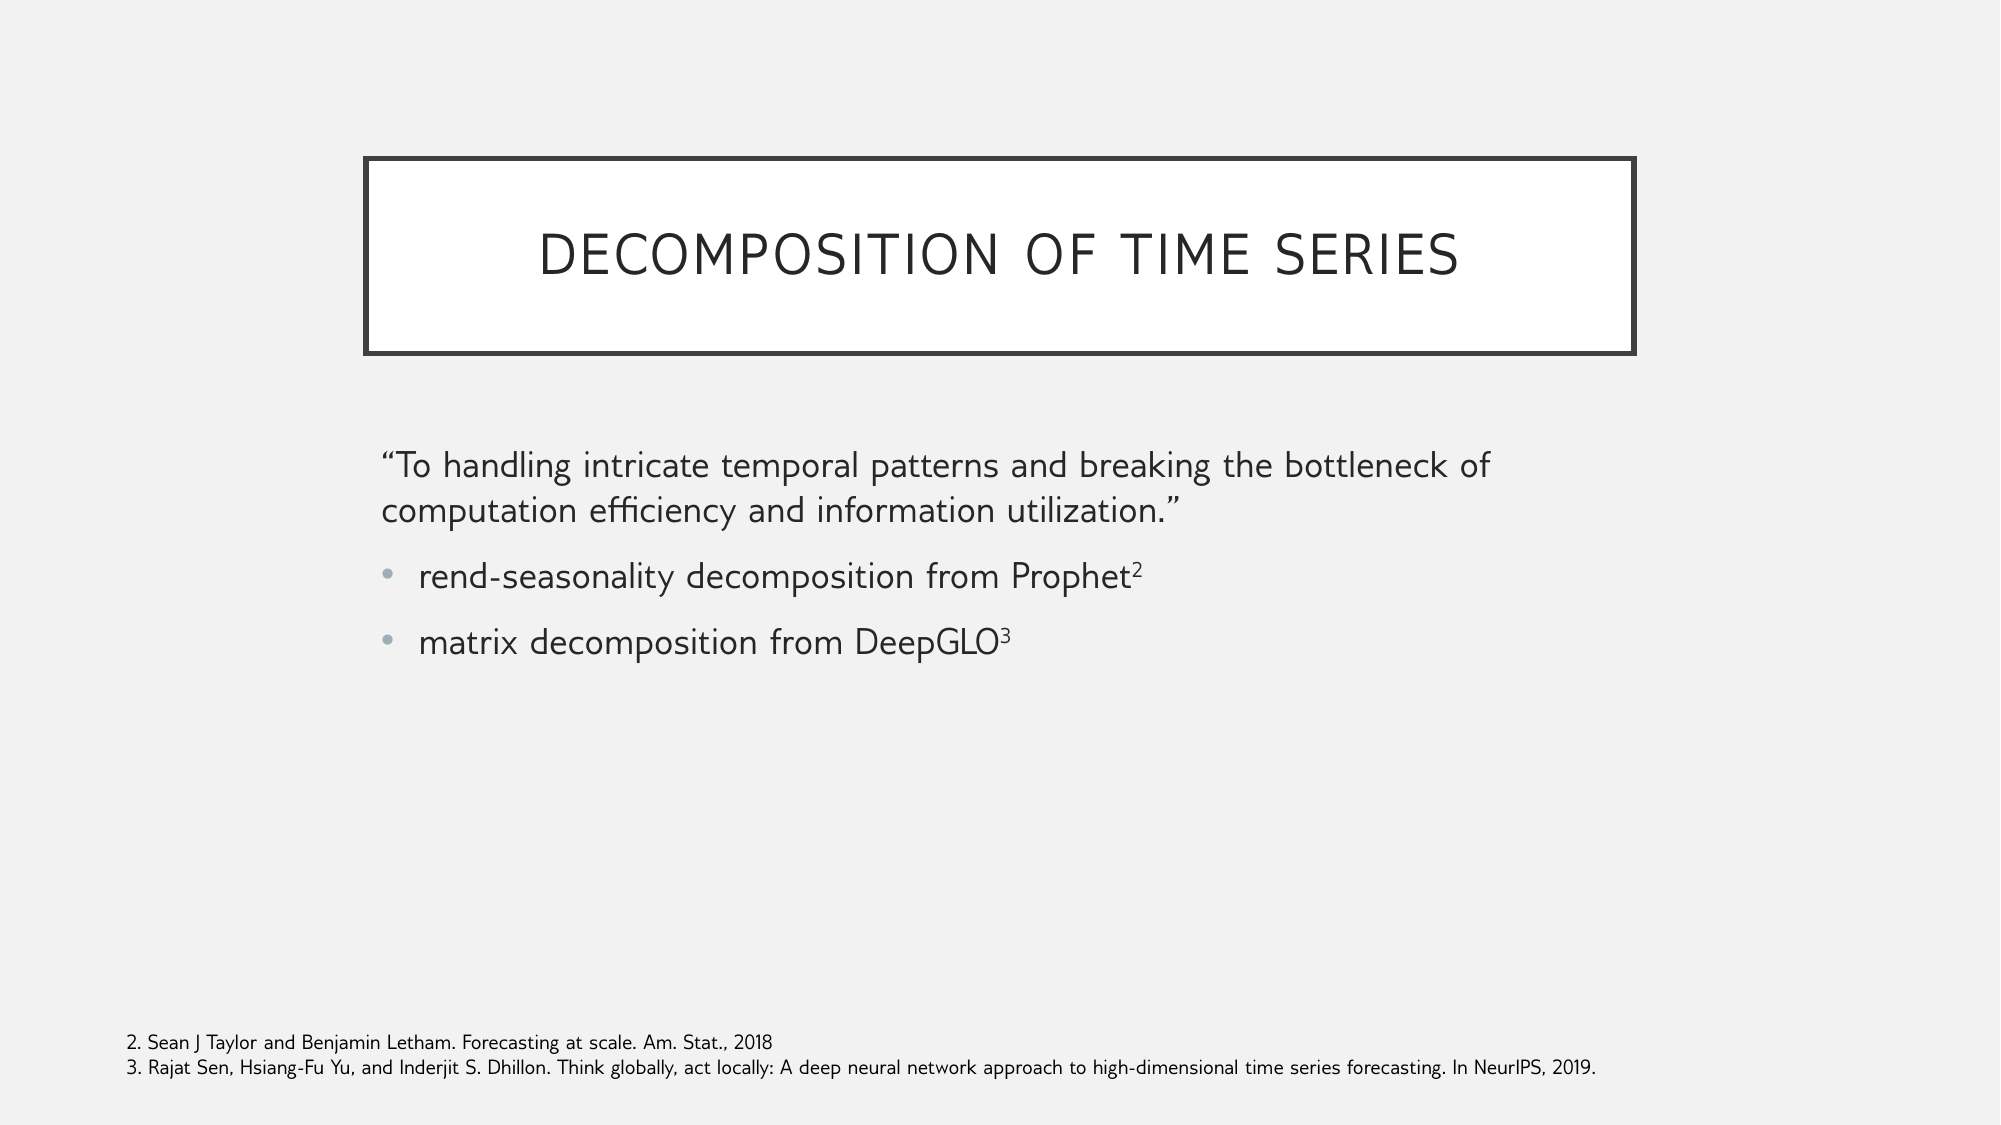

# Decomposition of Time Series
“To handling intricate temporal patterns and breaking the bottleneck of computation efficiency and information utilization.”
rend-seasonality decomposition from Prophet2
matrix decomposition from DeepGLO3

2. Sean J Taylor and Benjamin Letham. Forecasting at scale. Am. Stat., 2018
3. Rajat Sen, Hsiang-Fu Yu, and Inderjit S. Dhillon. Think globally, act locally: A deep neural network approach to high-dimensional time series forecasting. In NeurIPS, 2019.